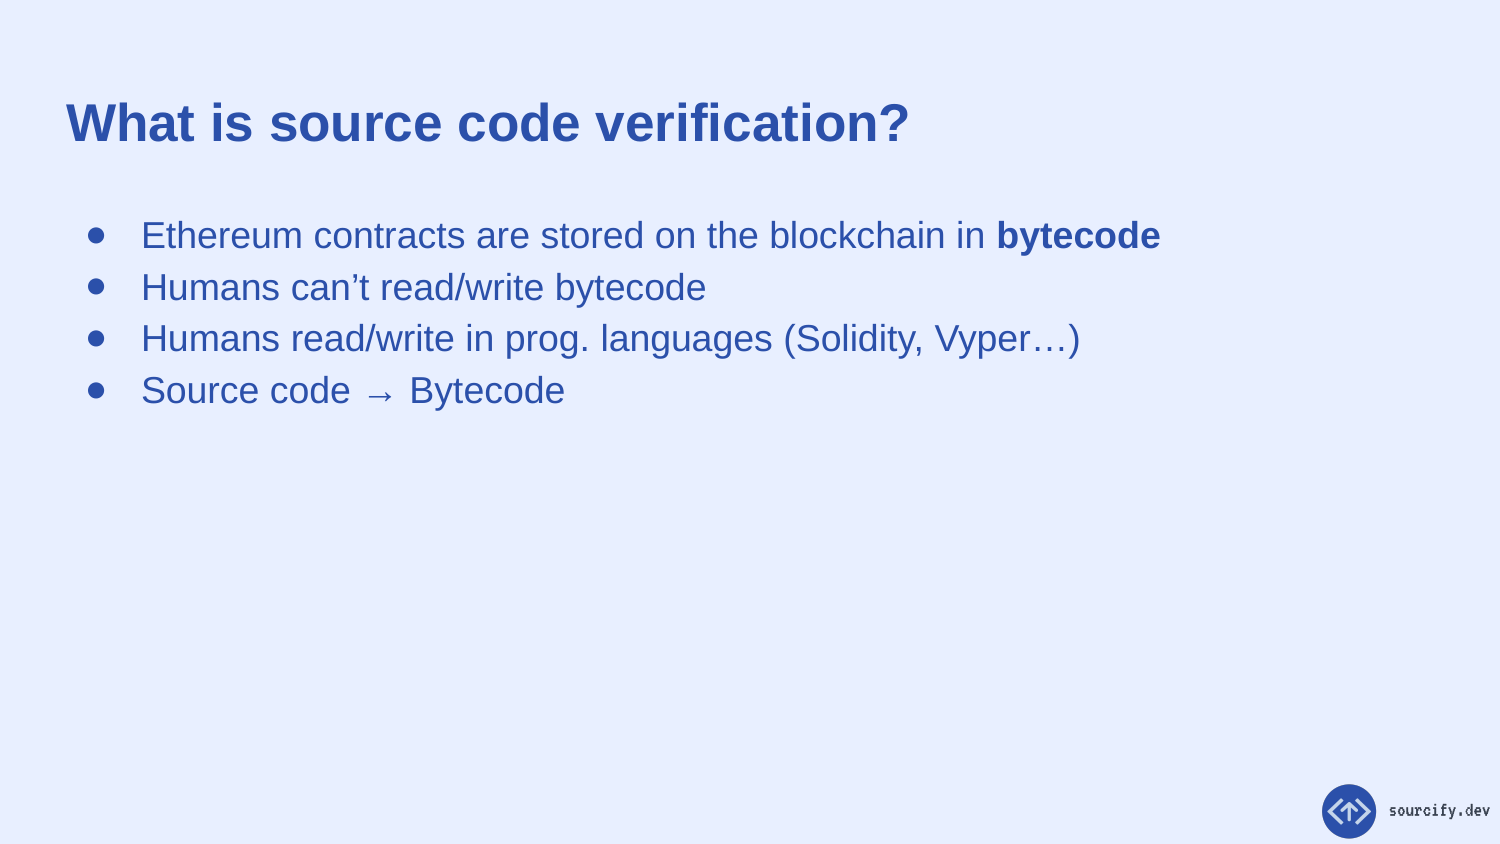

# What is source code verification?
Ethereum contracts are stored on the blockchain in bytecode
Humans can’t read/write bytecode
Humans read/write in prog. languages (Solidity, Vyper…)
Source code → Bytecode